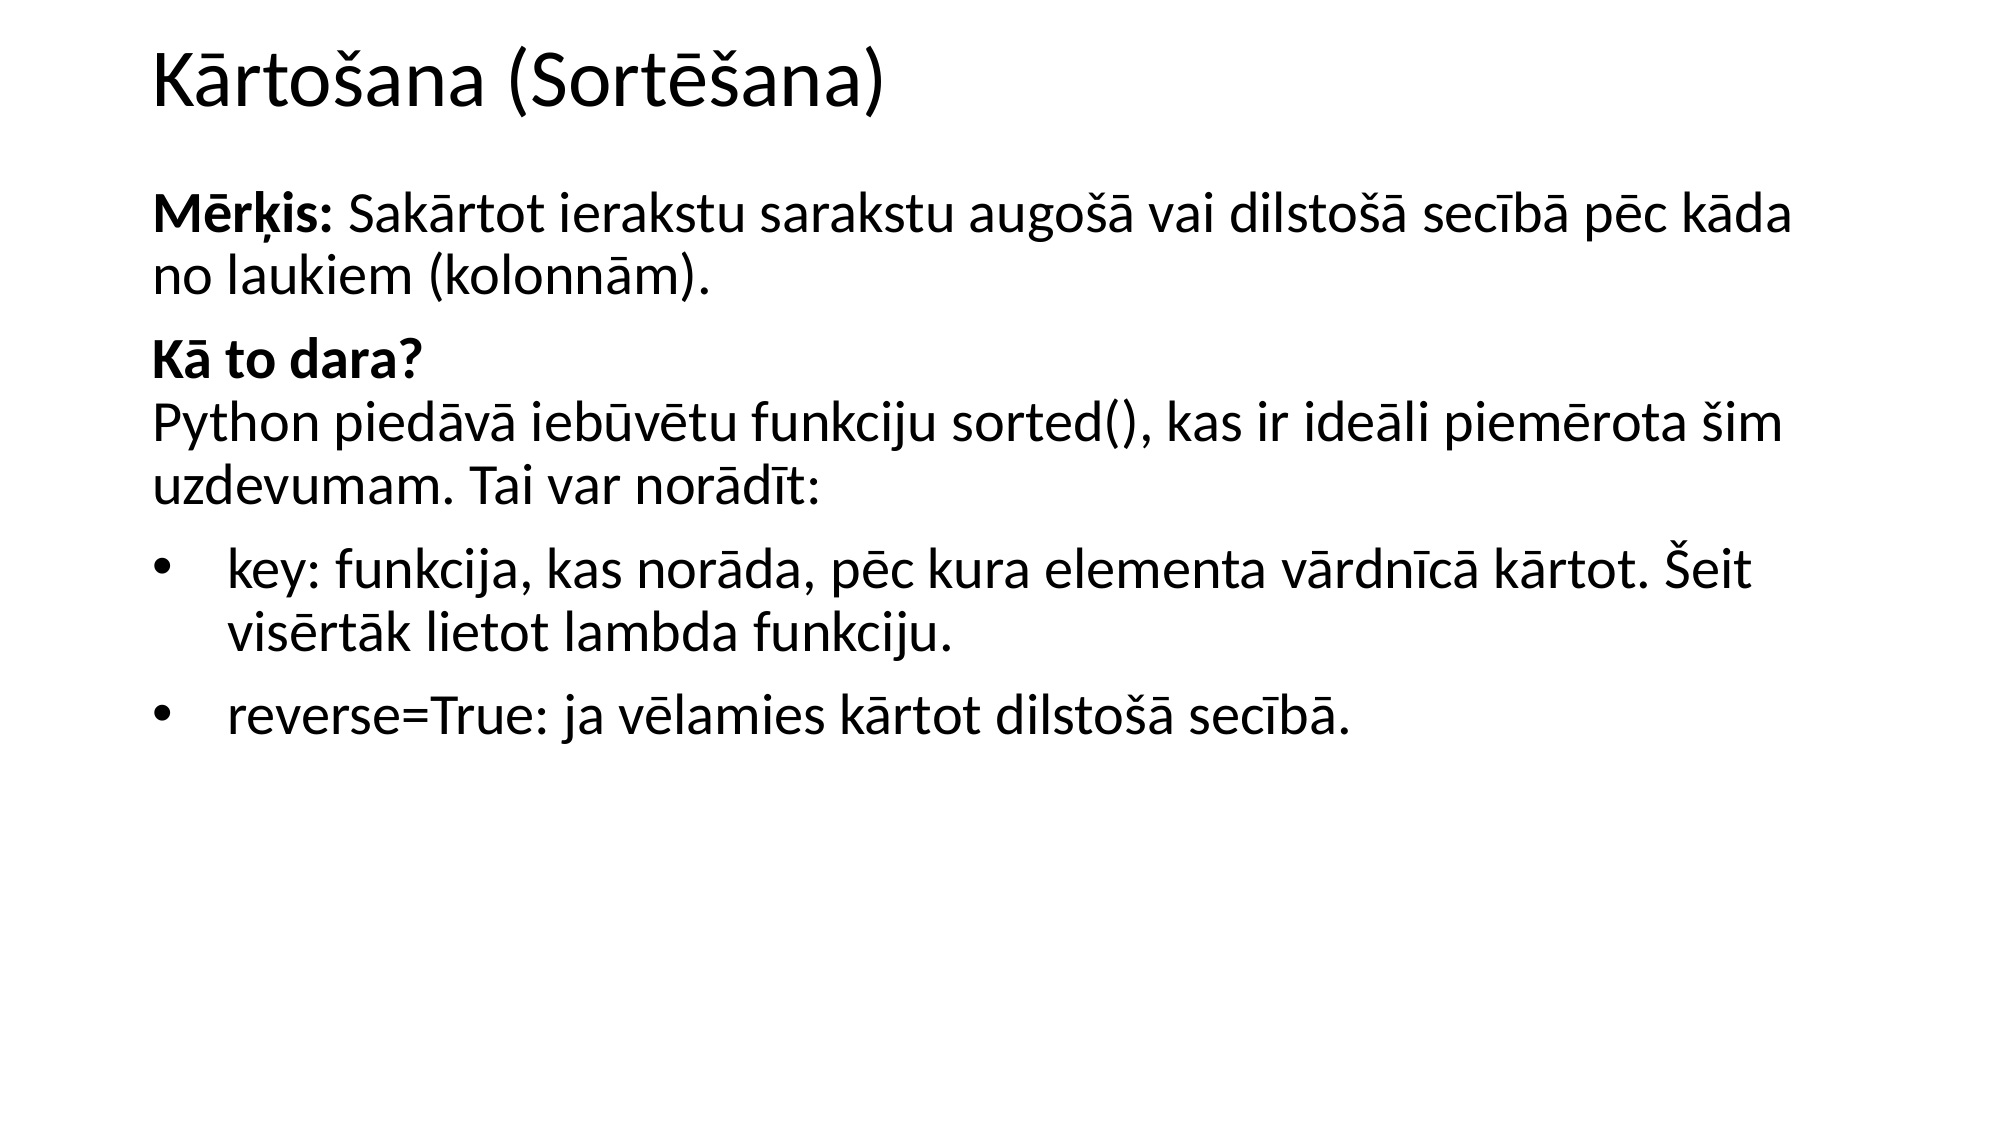

# Kārtošana (Sortēšana)
Mērķis: Sakārtot ierakstu sarakstu augošā vai dilstošā secībā pēc kāda no laukiem (kolonnām).
Kā to dara?
Python piedāvā iebūvētu funkciju sorted(), kas ir ideāli piemērota šim uzdevumam. Tai var norādīt:
key: funkcija, kas norāda, pēc kura elementa vārdnīcā kārtot. Šeit visērtāk lietot lambda funkciju.
reverse=True: ja vēlamies kārtot dilstošā secībā.